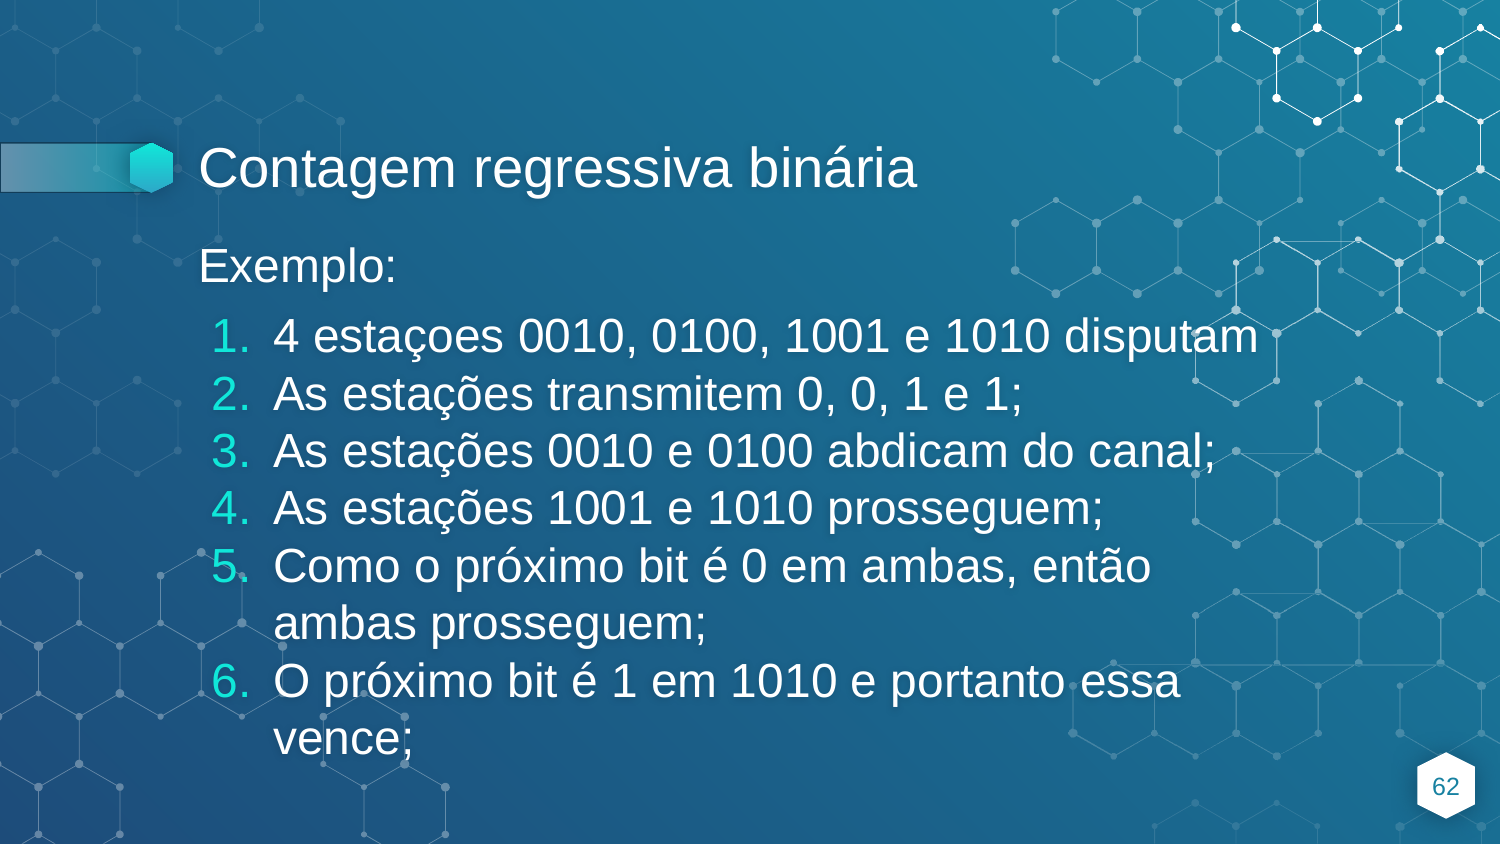

# Contagem regressiva binária
Exemplo:
4 estaçoes 0010, 0100, 1001 e 1010 disputam
As estações transmitem 0, 0, 1 e 1;
As estações 0010 e 0100 abdicam do canal;
As estações 1001 e 1010 prosseguem;
Como o próximo bit é 0 em ambas, então ambas prosseguem;
O próximo bit é 1 em 1010 e portanto essa vence;

62